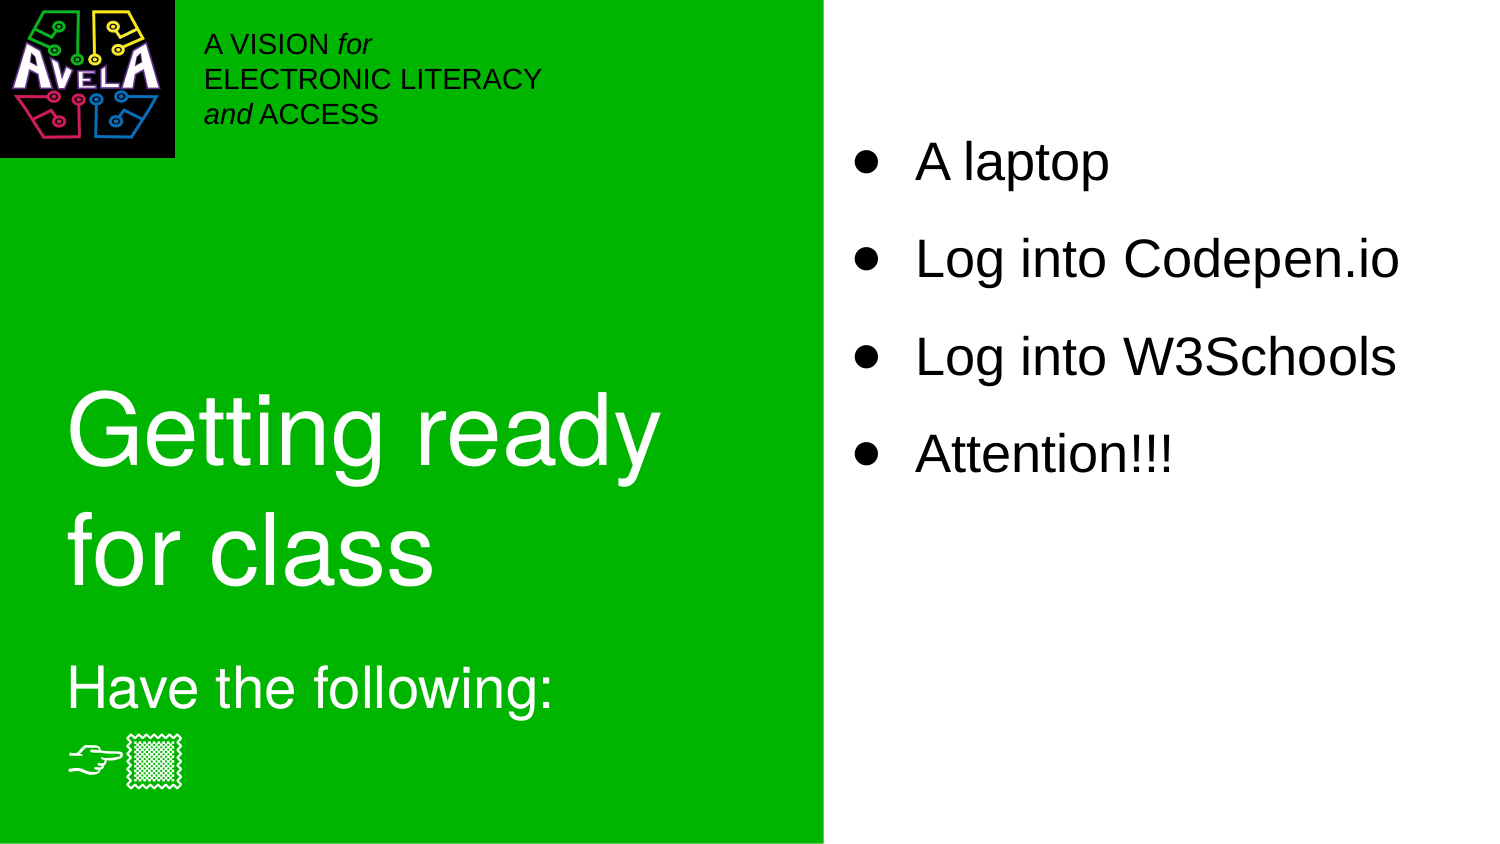

A laptop
Log into Codepen.io
Log into W3Schools
Attention!!!

# Getting ready for class
Have the following: 👉🏽